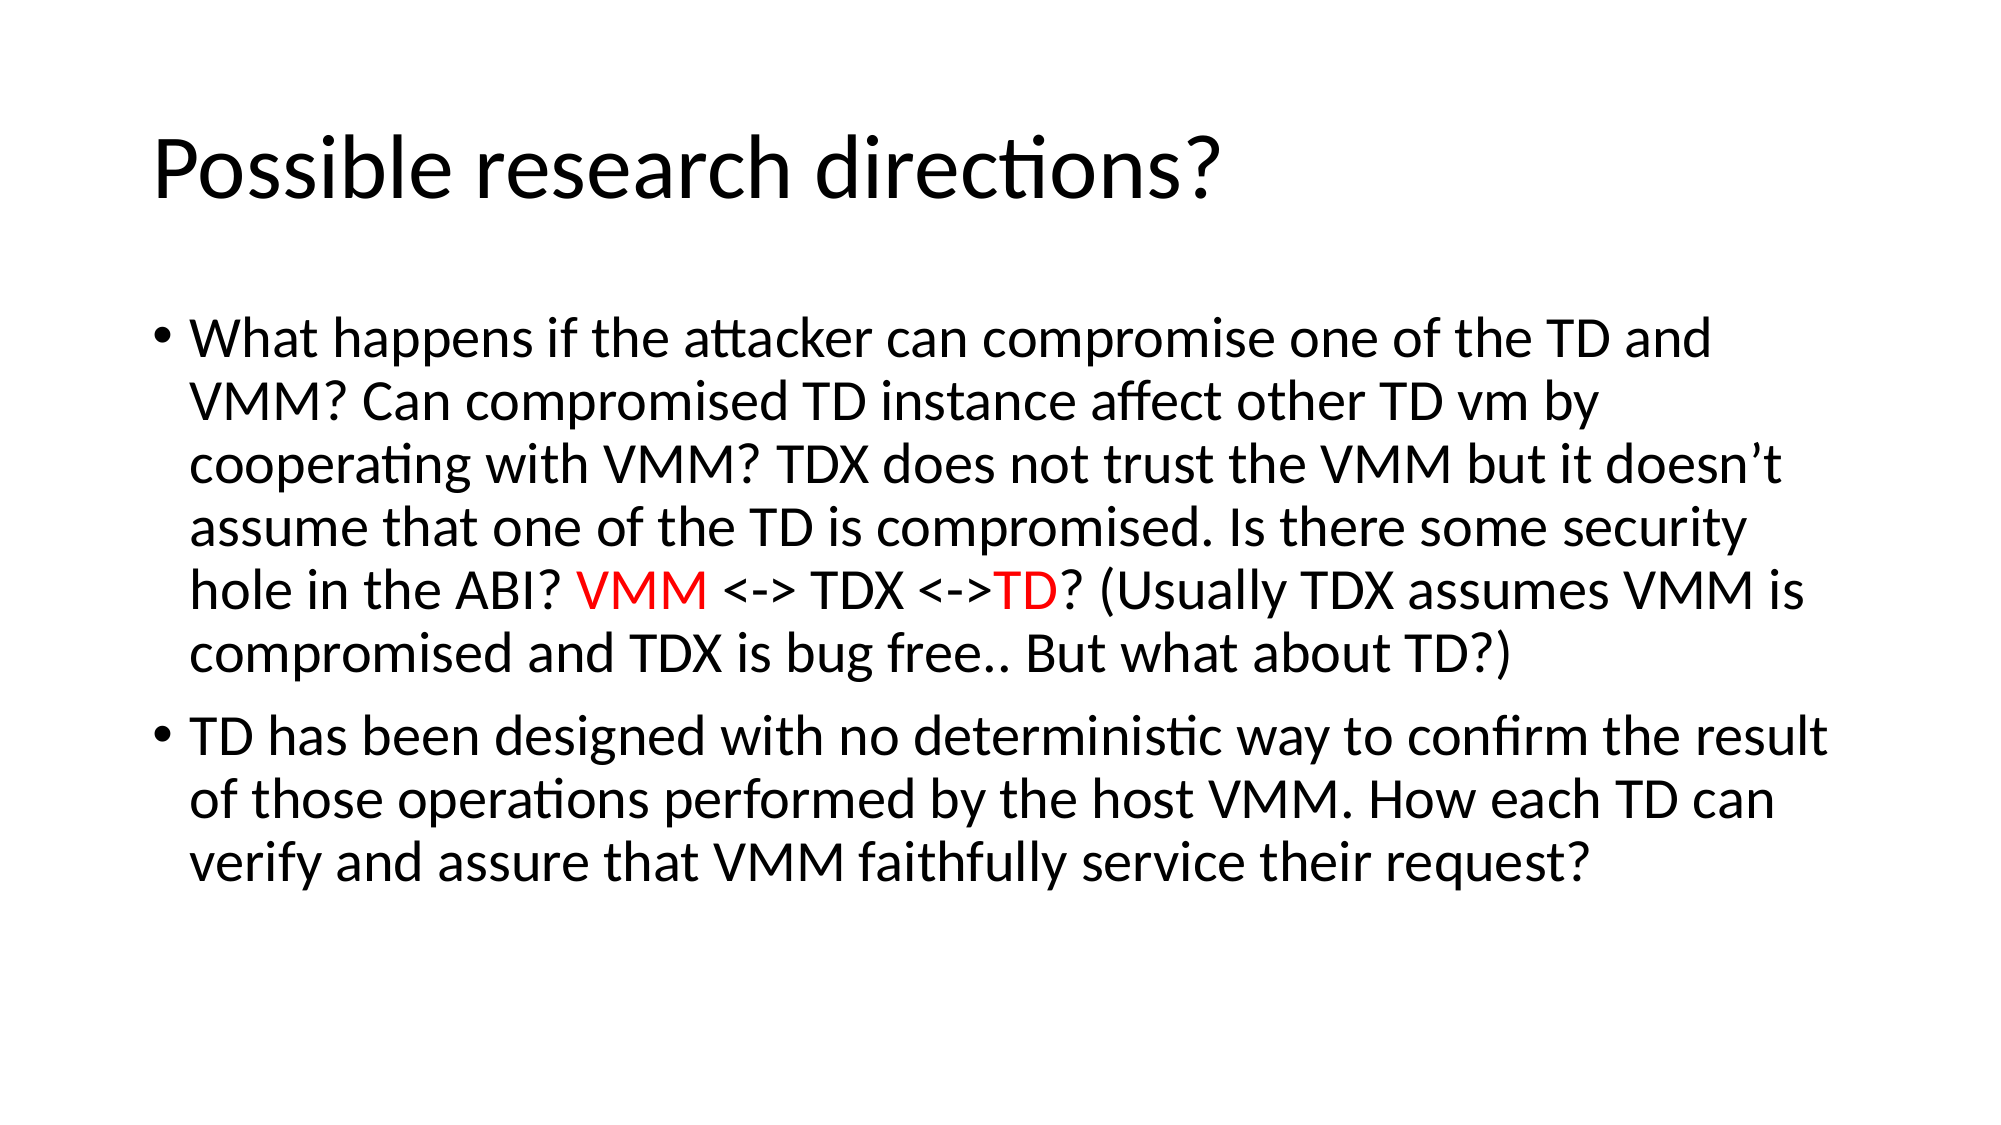

# Possible research directions?
What happens if the attacker can compromise one of the TD and VMM? Can compromised TD instance affect other TD vm by cooperating with VMM? TDX does not trust the VMM but it doesn’t assume that one of the TD is compromised. Is there some security hole in the ABI? VMM <-> TDX <->TD? (Usually TDX assumes VMM is compromised and TDX is bug free.. But what about TD?)
TD has been designed with no deterministic way to confirm the result of those operations performed by the host VMM. How each TD can verify and assure that VMM faithfully service their request?